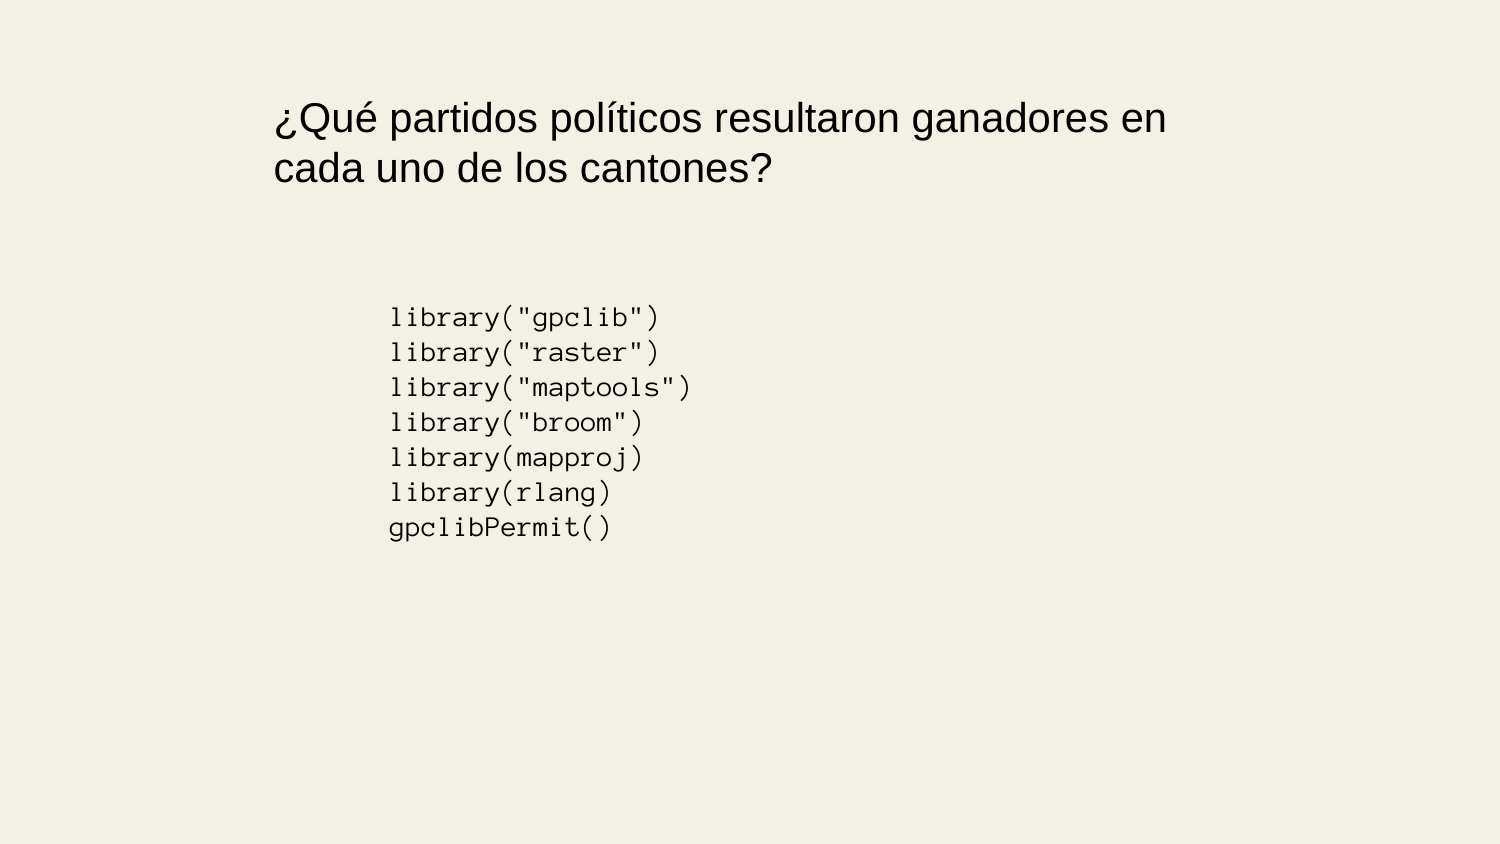

¿Qué partidos políticos resultaron ganadores en cada uno de los cantones?
library("gpclib")
library("raster")
library("maptools")
library("broom")
library(mapproj)
library(rlang)
gpclibPermit()